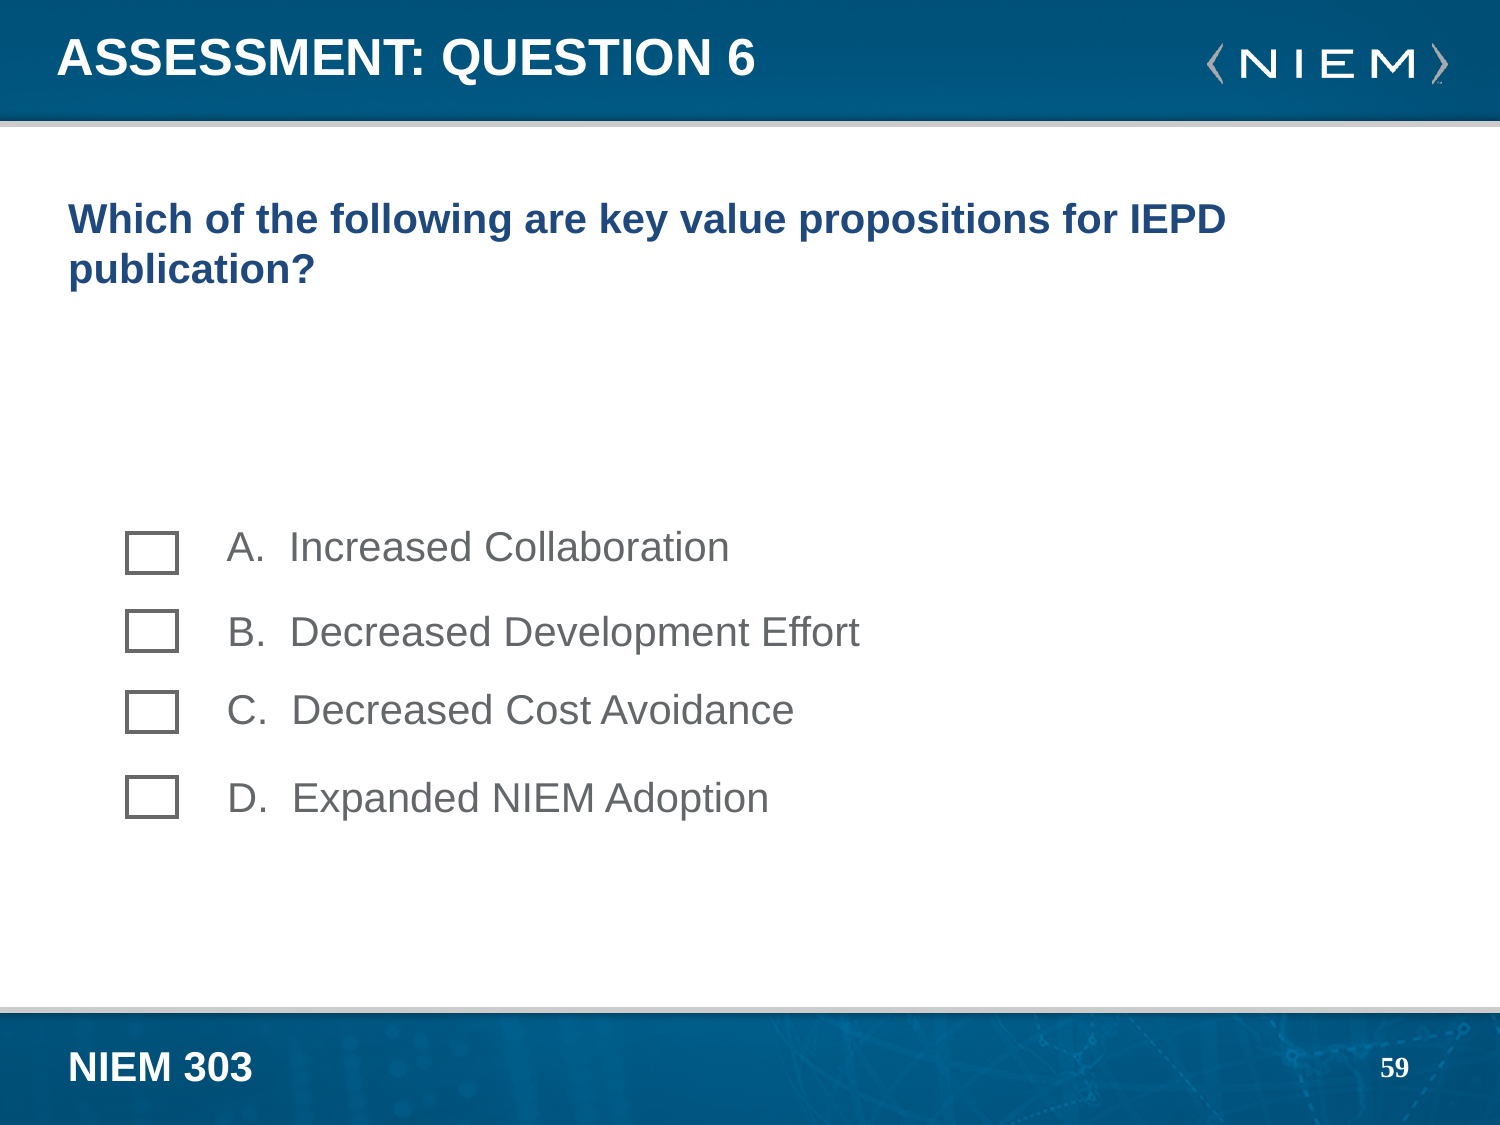

# Assessment: Question 6
Which of the following are key value propositions for IEPD publication?
A.  Increased Collaboration

B.  Decreased Development Effort

C.  Decreased Cost Avoidance

D.  Expanded NIEM Adoption

59